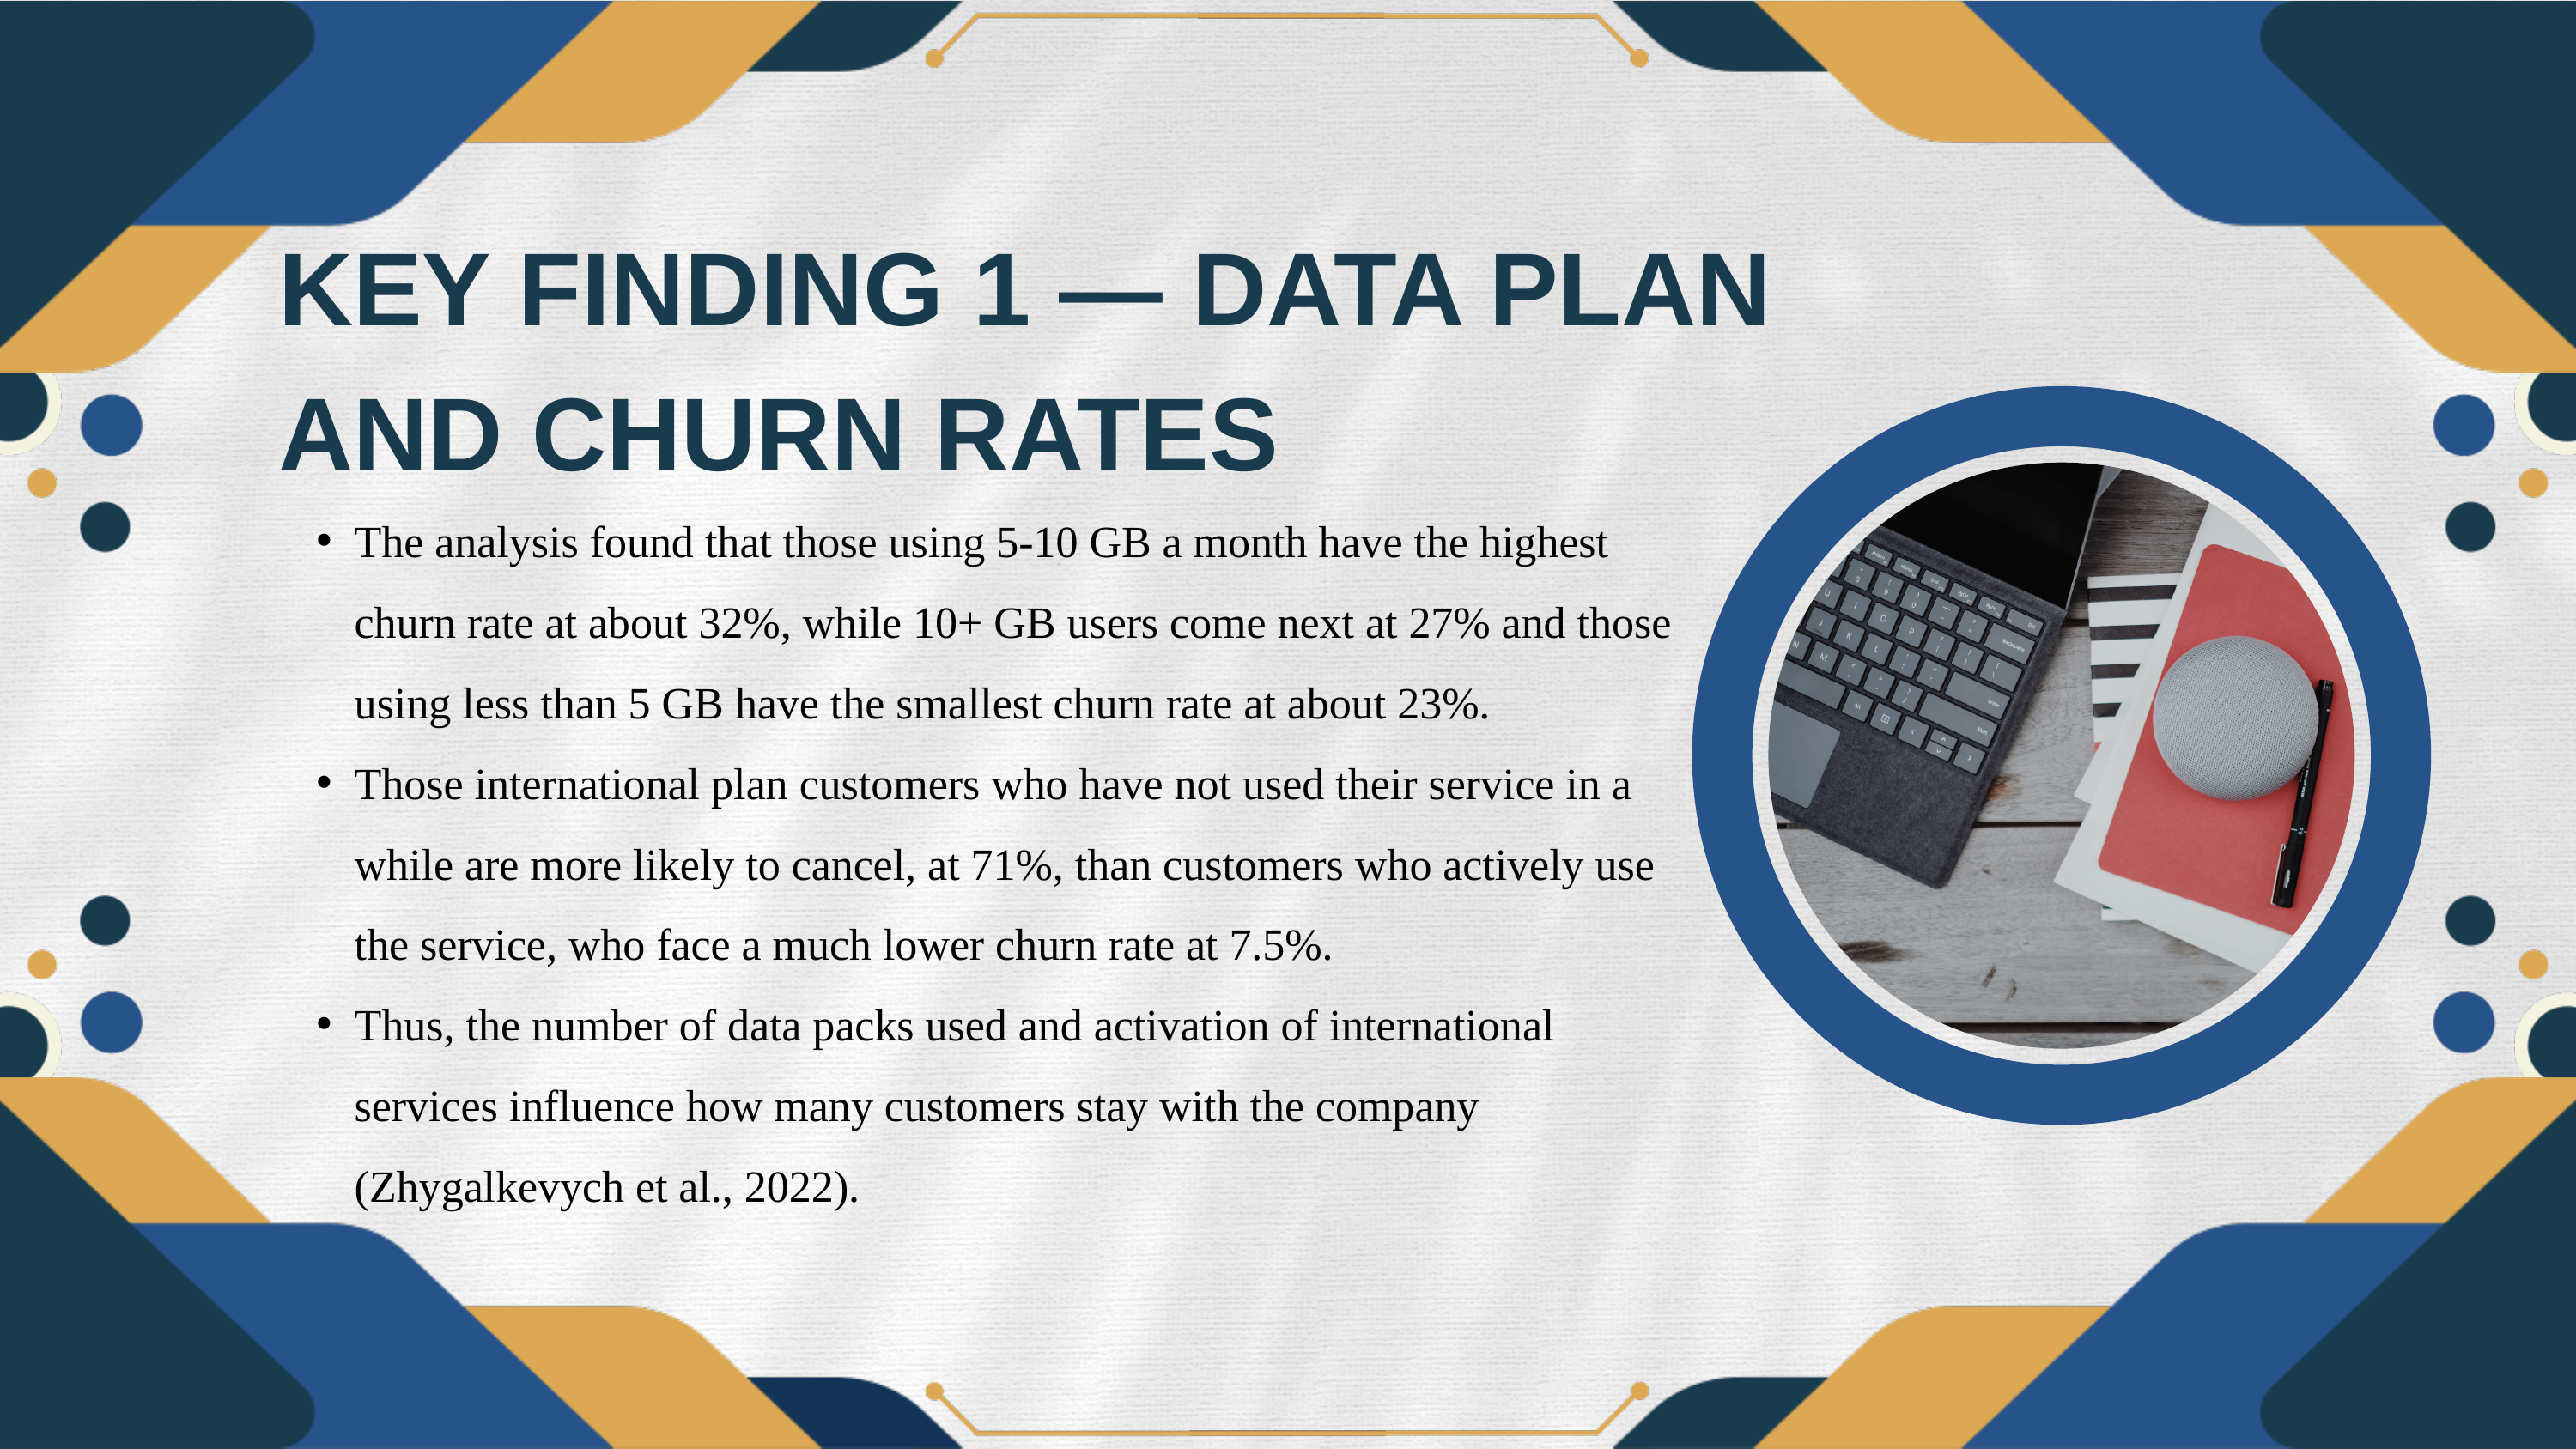

KEY FINDING 1 — DATA PLAN AND CHURN RATES

The analysis found that those using 5-10 GB a month have the highest churn rate at about 32%, while 10+ GB users come next at 27% and those using less than 5 GB have the smallest churn rate at about 23%.
Those international plan customers who have not used their service in a while are more likely to cancel, at 71%, than customers who actively use the service, who face a much lower churn rate at 7.5%.
Thus, the number of data packs used and activation of international services influence how many customers stay with the company (Zhygalkevych et al., 2022).